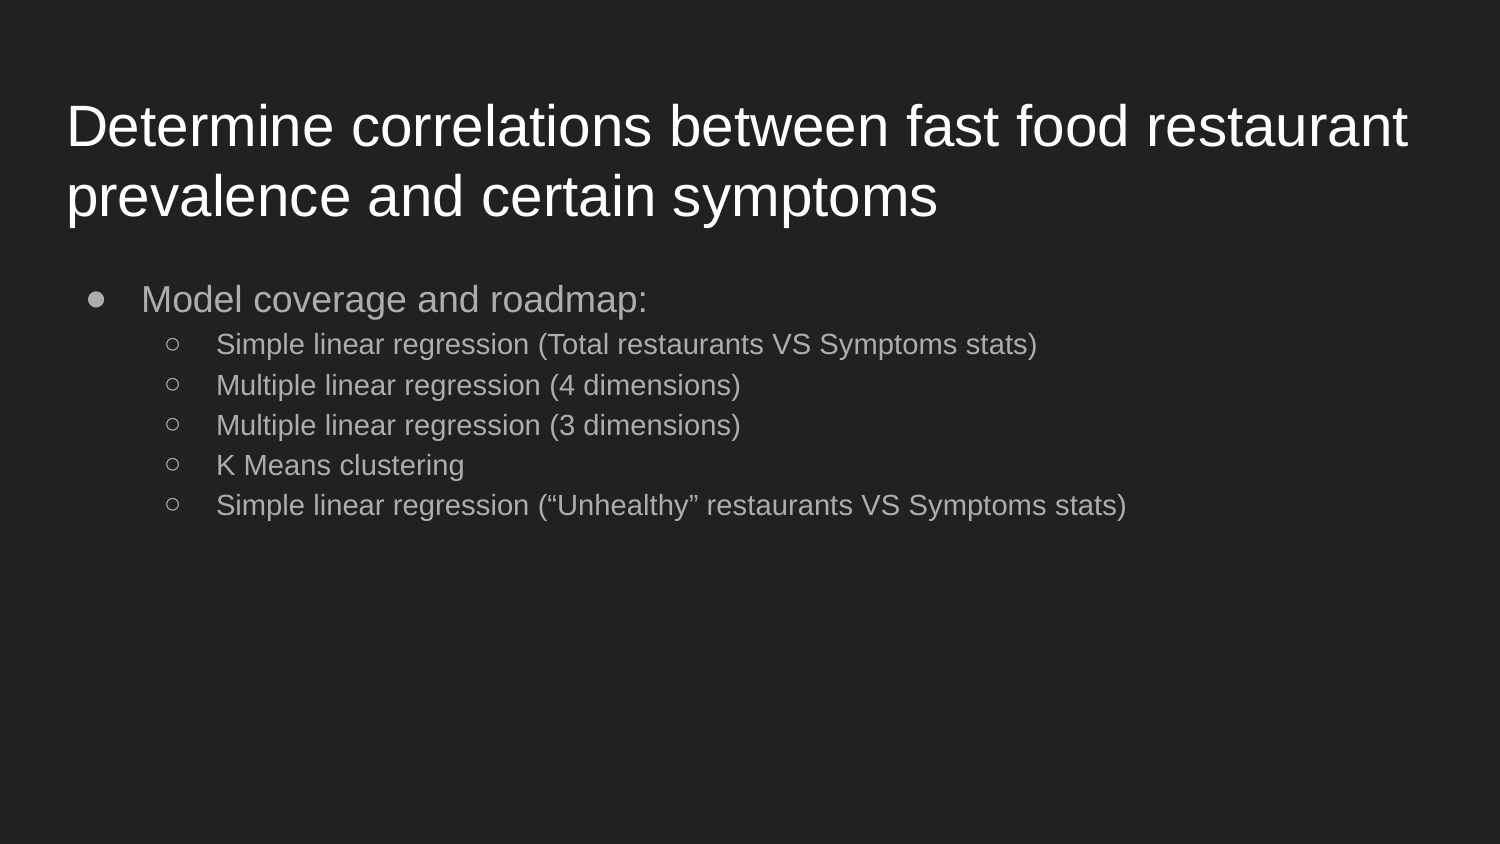

# Determine correlations between fast food restaurant prevalence and certain symptoms

Model coverage and roadmap:
Simple linear regression (Total restaurants VS Symptoms stats)
Multiple linear regression (4 dimensions)
Multiple linear regression (3 dimensions)
K Means clustering
Simple linear regression (“Unhealthy” restaurants VS Symptoms stats)